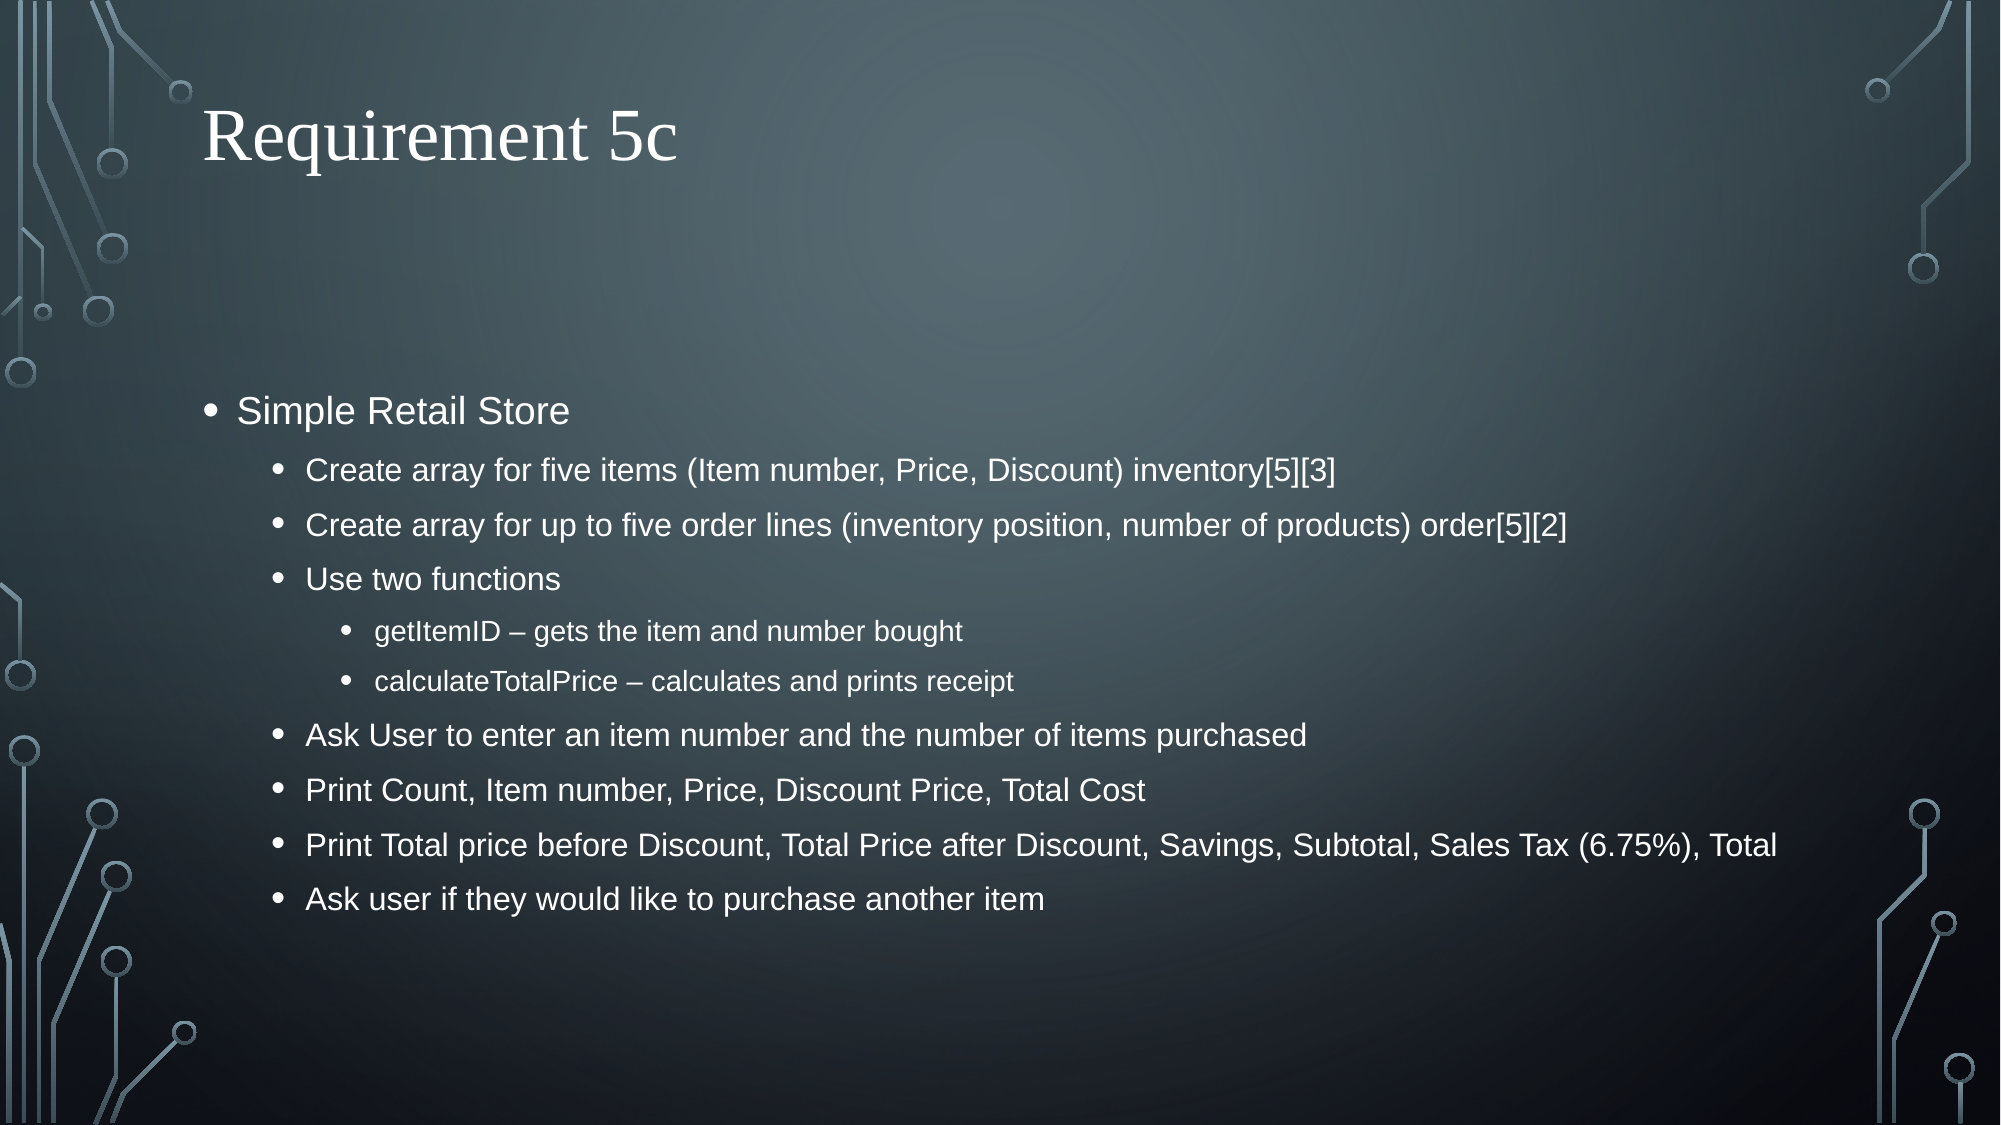

# Requirement 5c
Simple Retail Store
Create array for five items (Item number, Price, Discount) inventory[5][3]
Create array for up to five order lines (inventory position, number of products) order[5][2]
Use two functions
getItemID – gets the item and number bought
calculateTotalPrice – calculates and prints receipt
Ask User to enter an item number and the number of items purchased
Print Count, Item number, Price, Discount Price, Total Cost
Print Total price before Discount, Total Price after Discount, Savings, Subtotal, Sales Tax (6.75%), Total
Ask user if they would like to purchase another item